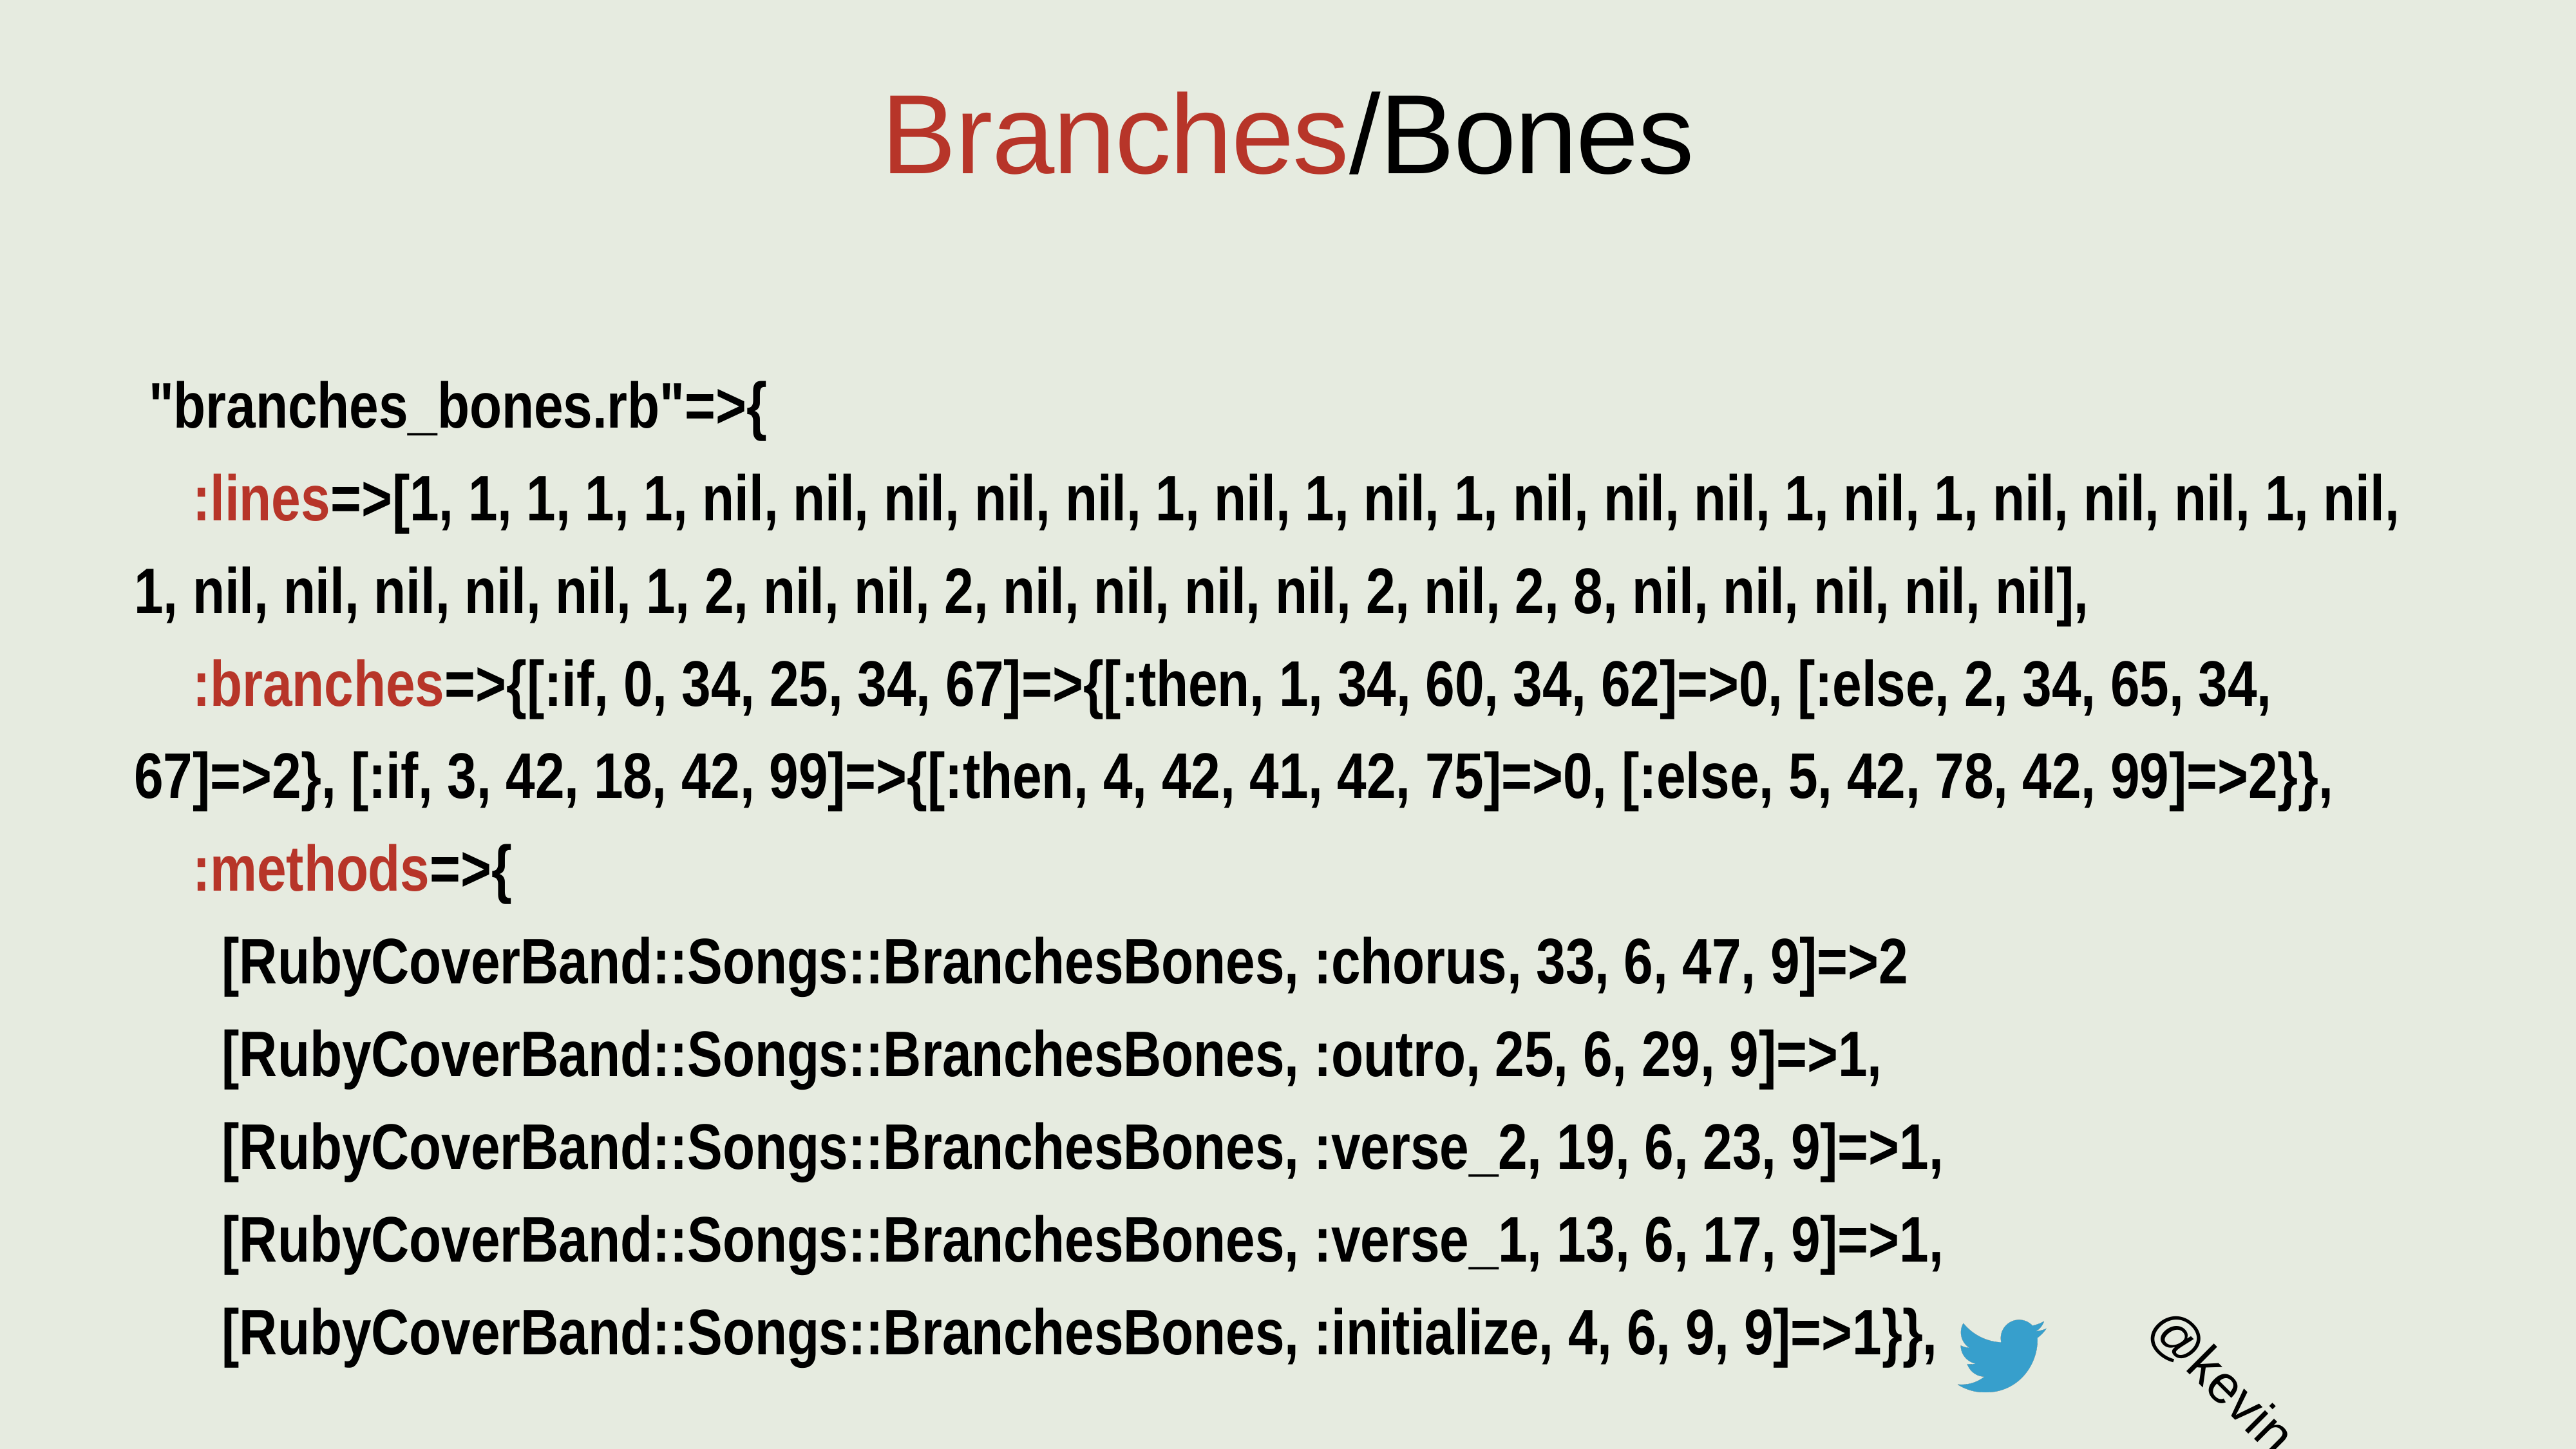

# Branches/Bones
 "branches_bones.rb"=>{
    :lines=>[1, 1, 1, 1, 1, nil, nil, nil, nil, nil, 1, nil, 1, nil, 1, nil, nil, nil, 1, nil, 1, nil, nil, nil, 1, nil, 1, nil, nil, nil, nil, nil, 1, 2, nil, nil, 2, nil, nil, nil, nil, 2, nil, 2, 8, nil, nil, nil, nil, nil],
    :branches=>{[:if, 0, 34, 25, 34, 67]=>{[:then, 1, 34, 60, 34, 62]=>0, [:else, 2, 34, 65, 34, 67]=>2}, [:if, 3, 42, 18, 42, 99]=>{[:then, 4, 42, 41, 42, 75]=>0, [:else, 5, 42, 78, 42, 99]=>2}},
    :methods=>{
      [RubyCoverBand::Songs::BranchesBones, :chorus, 33, 6, 47, 9]=>2
      [RubyCoverBand::Songs::BranchesBones, :outro, 25, 6, 29, 9]=>1,
      [RubyCoverBand::Songs::BranchesBones, :verse_2, 19, 6, 23, 9]=>1,
      [RubyCoverBand::Songs::BranchesBones, :verse_1, 13, 6, 17, 9]=>1,
      [RubyCoverBand::Songs::BranchesBones, :initialize, 4, 6, 9, 9]=>1}},